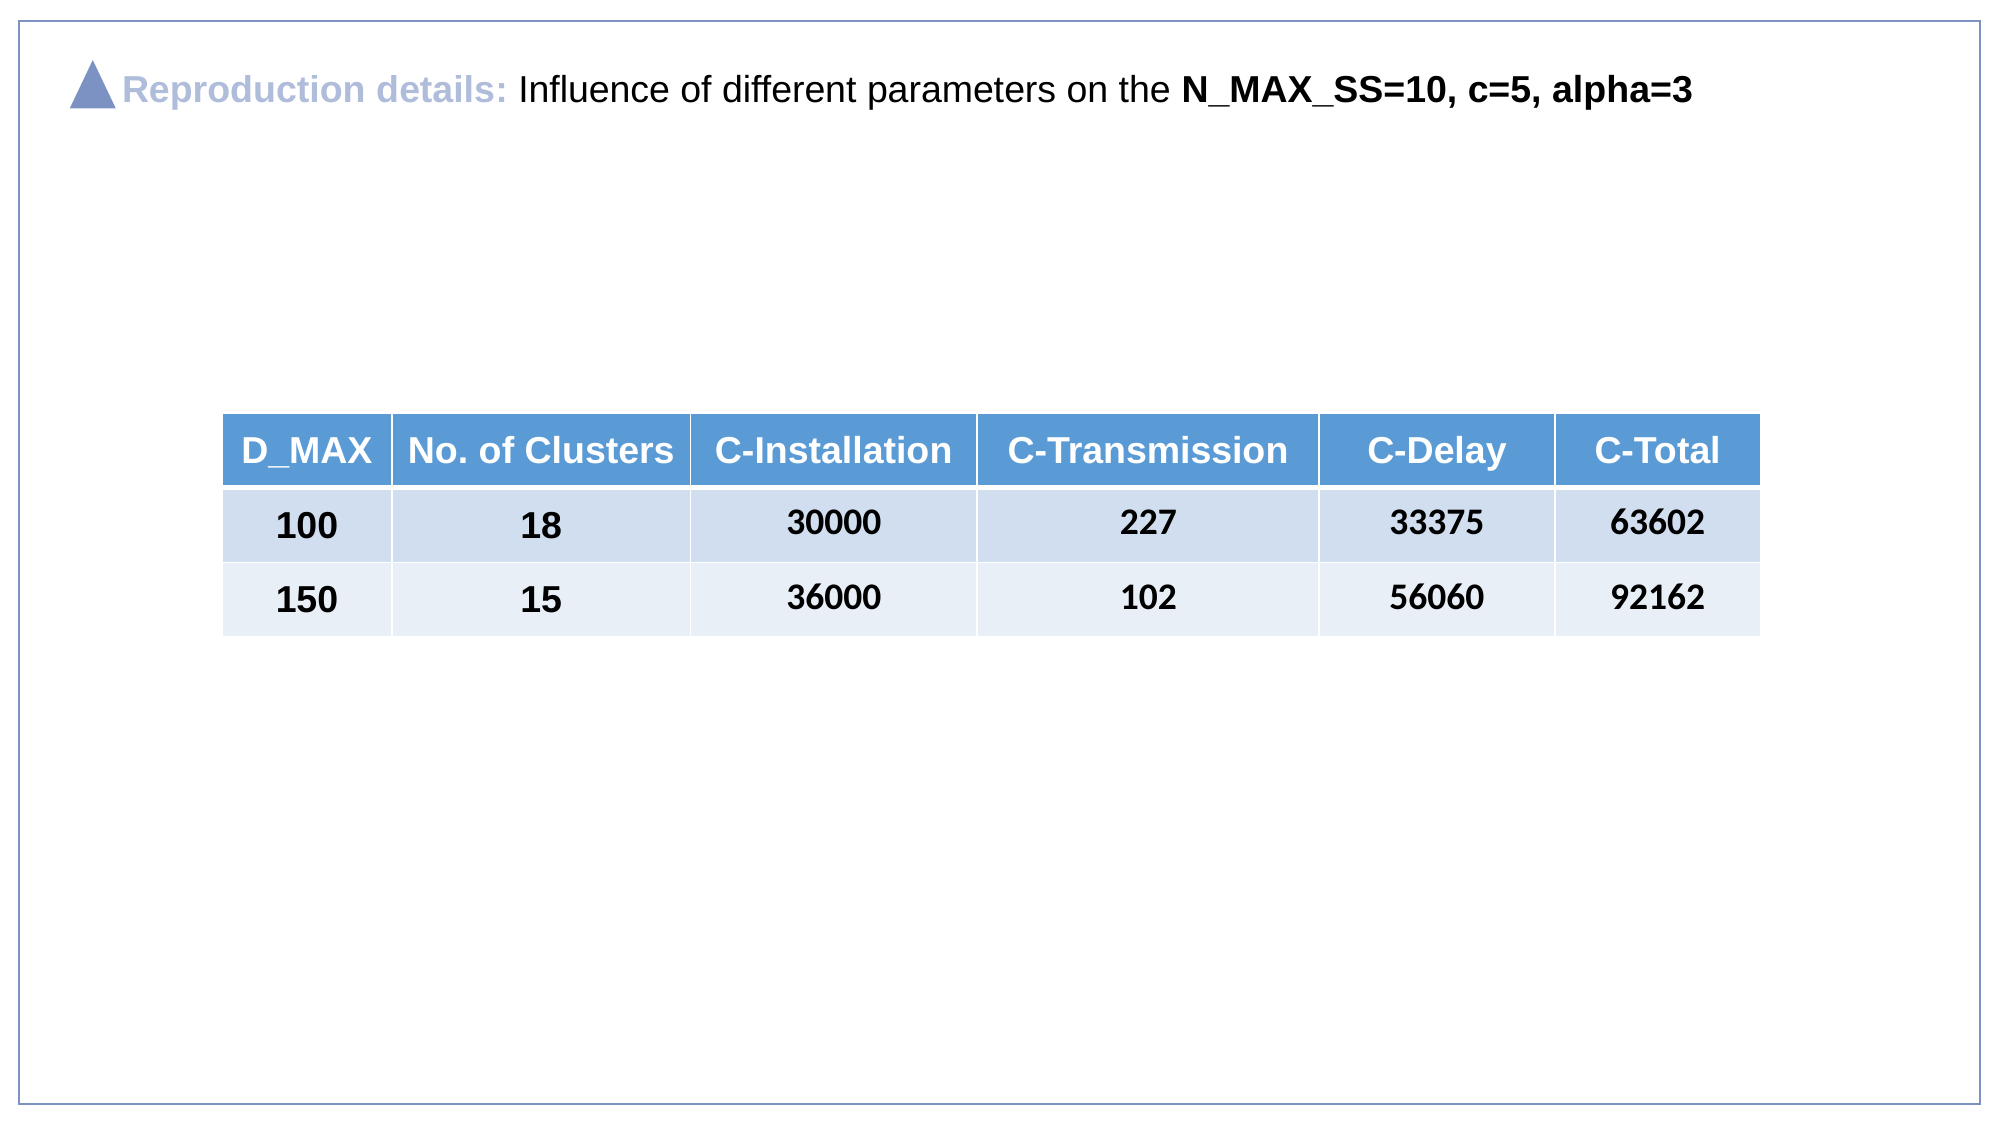

Reproduction details: Influence of different parameters on the N_MAX_SS=10, c=5, alpha=3

| D\_MAX | No. of Clusters | C-Installation | C-Transmission | C-Delay | C-Total |
| --- | --- | --- | --- | --- | --- |
| 100 | 18 | 30000 | 227 | 33375 | 63602 |
| 150 | 15 | 36000 | 102 | 56060 | 92162 |